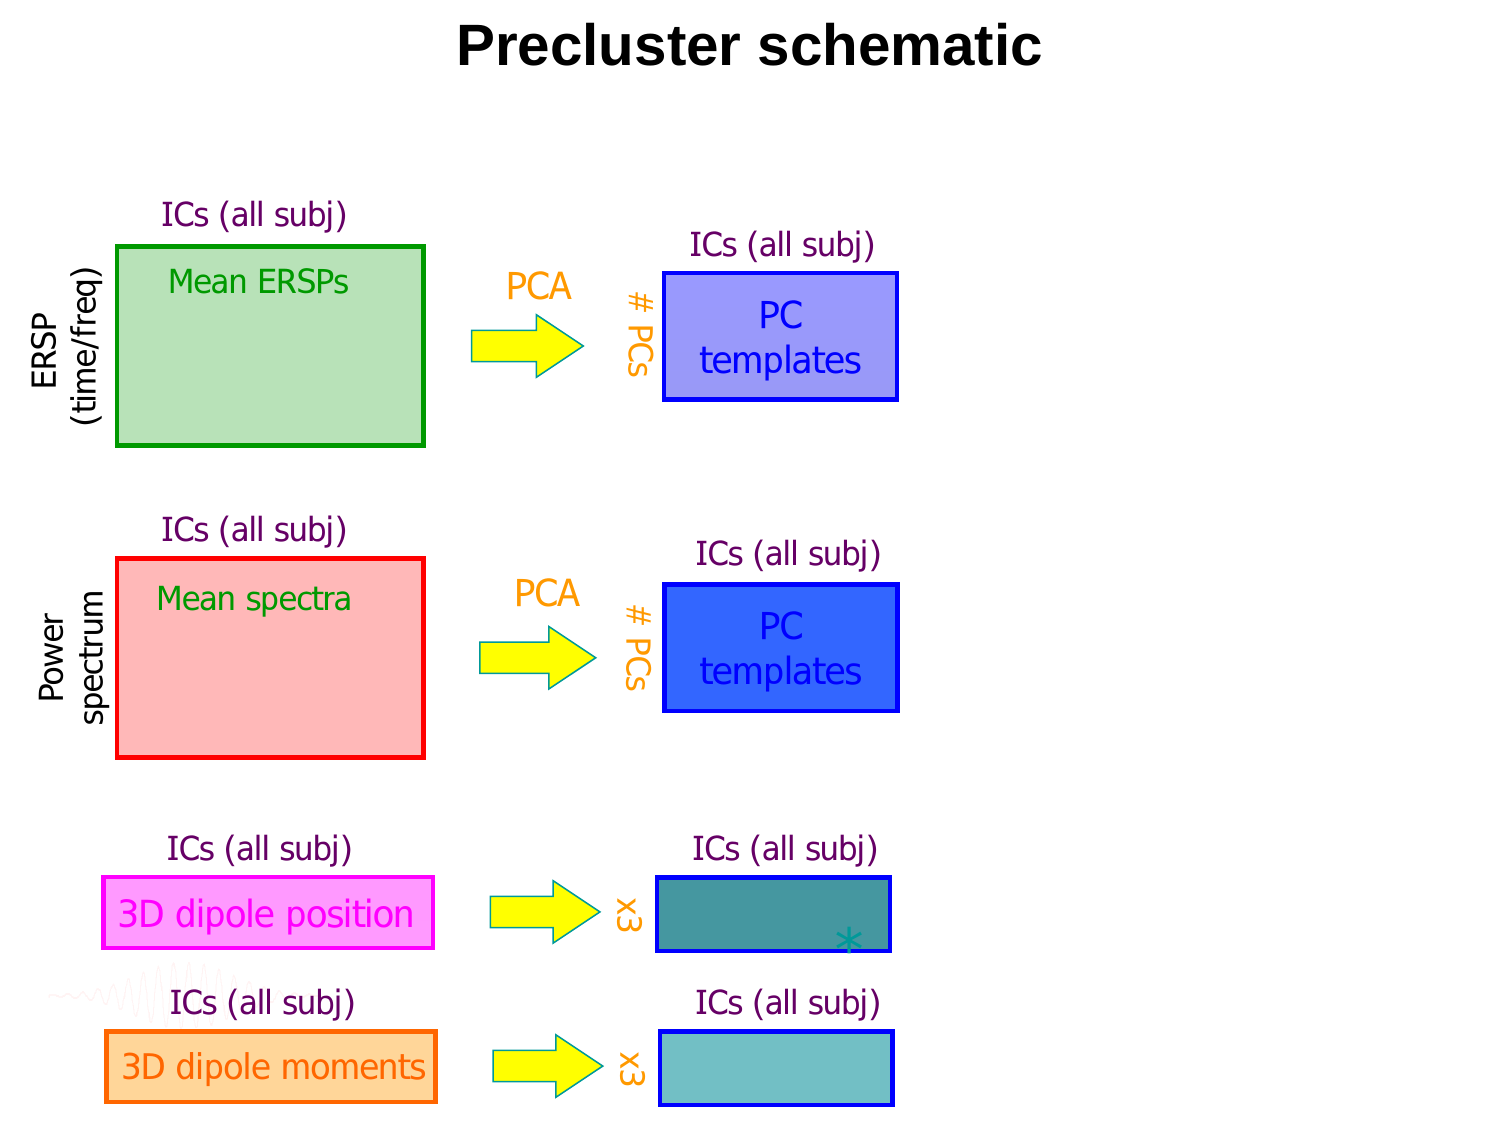

# Precluster schematic

PC
templates
ICs (all subj)
# PCs
ICs (all subj)

Mean ERSPs
PCA
ERSP
(time/freq)

PC
templates
ICs (all subj)
# PCs
ICs (all subj)

PCA
Mean spectra
Power
spectrum
*

ICs (all subj)
x3
ICs (all subj)

3D dipole position

ICs (all subj)
x3
*
ICs (all subj)

3D dipole moments